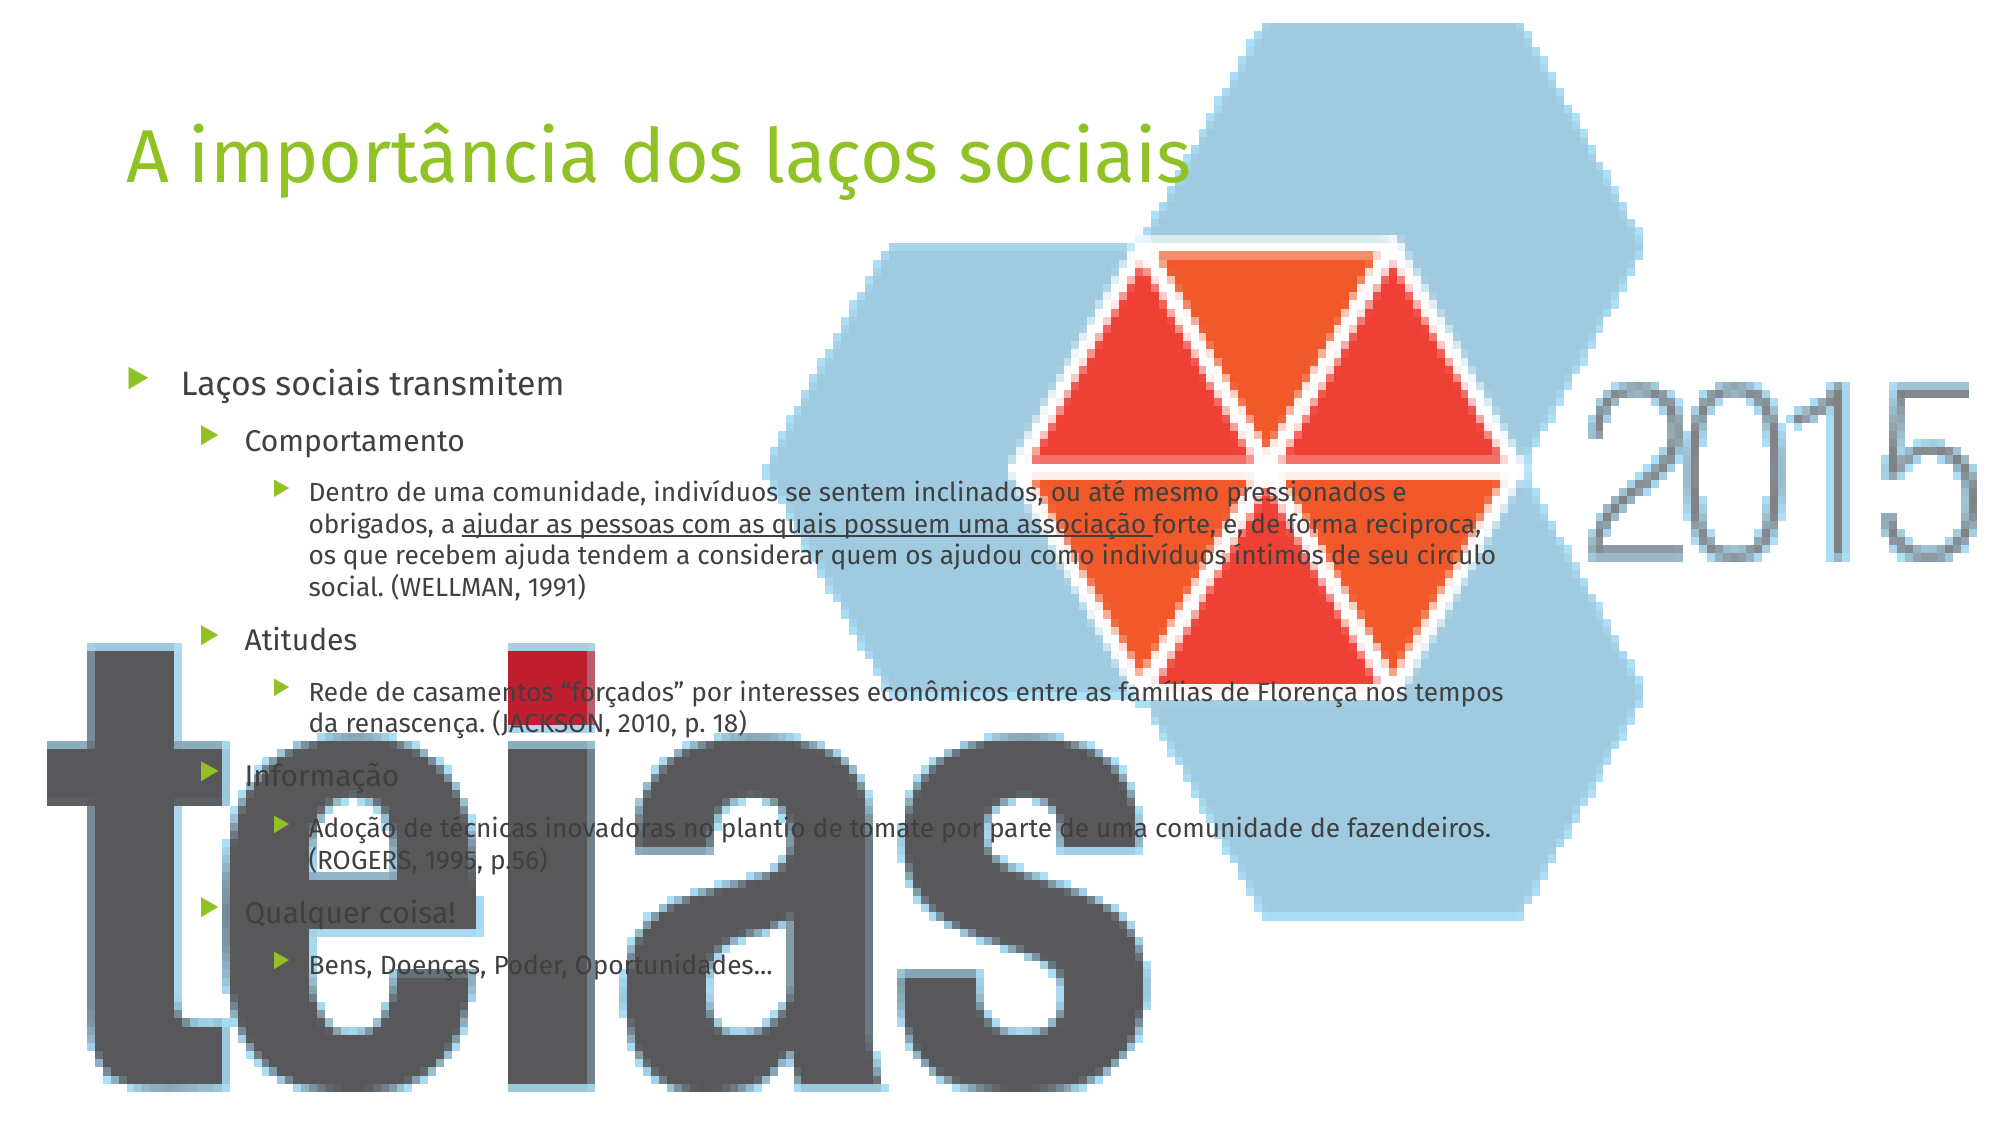

# A importância dos laços sociais
Laços sociais transmitem
Comportamento
Dentro de uma comunidade, indivíduos se sentem inclinados, ou até mesmo pressionados e obrigados, a ajudar as pessoas com as quais possuem uma associação forte, e, de forma reciproca, os que recebem ajuda tendem a considerar quem os ajudou como indivíduos íntimos de seu circulo social. (WELLMAN, 1991)
Atitudes
Rede de casamentos “forçados” por interesses econômicos entre as famílias de Florença nos tempos da renascença. (JACKSON, 2010, p. 18)
Informação
Adoção de técnicas inovadoras no plantio de tomate por parte de uma comunidade de fazendeiros. (ROGERS, 1995, p.56)
Qualquer coisa!
Bens, Doenças, Poder, Oportunidades...